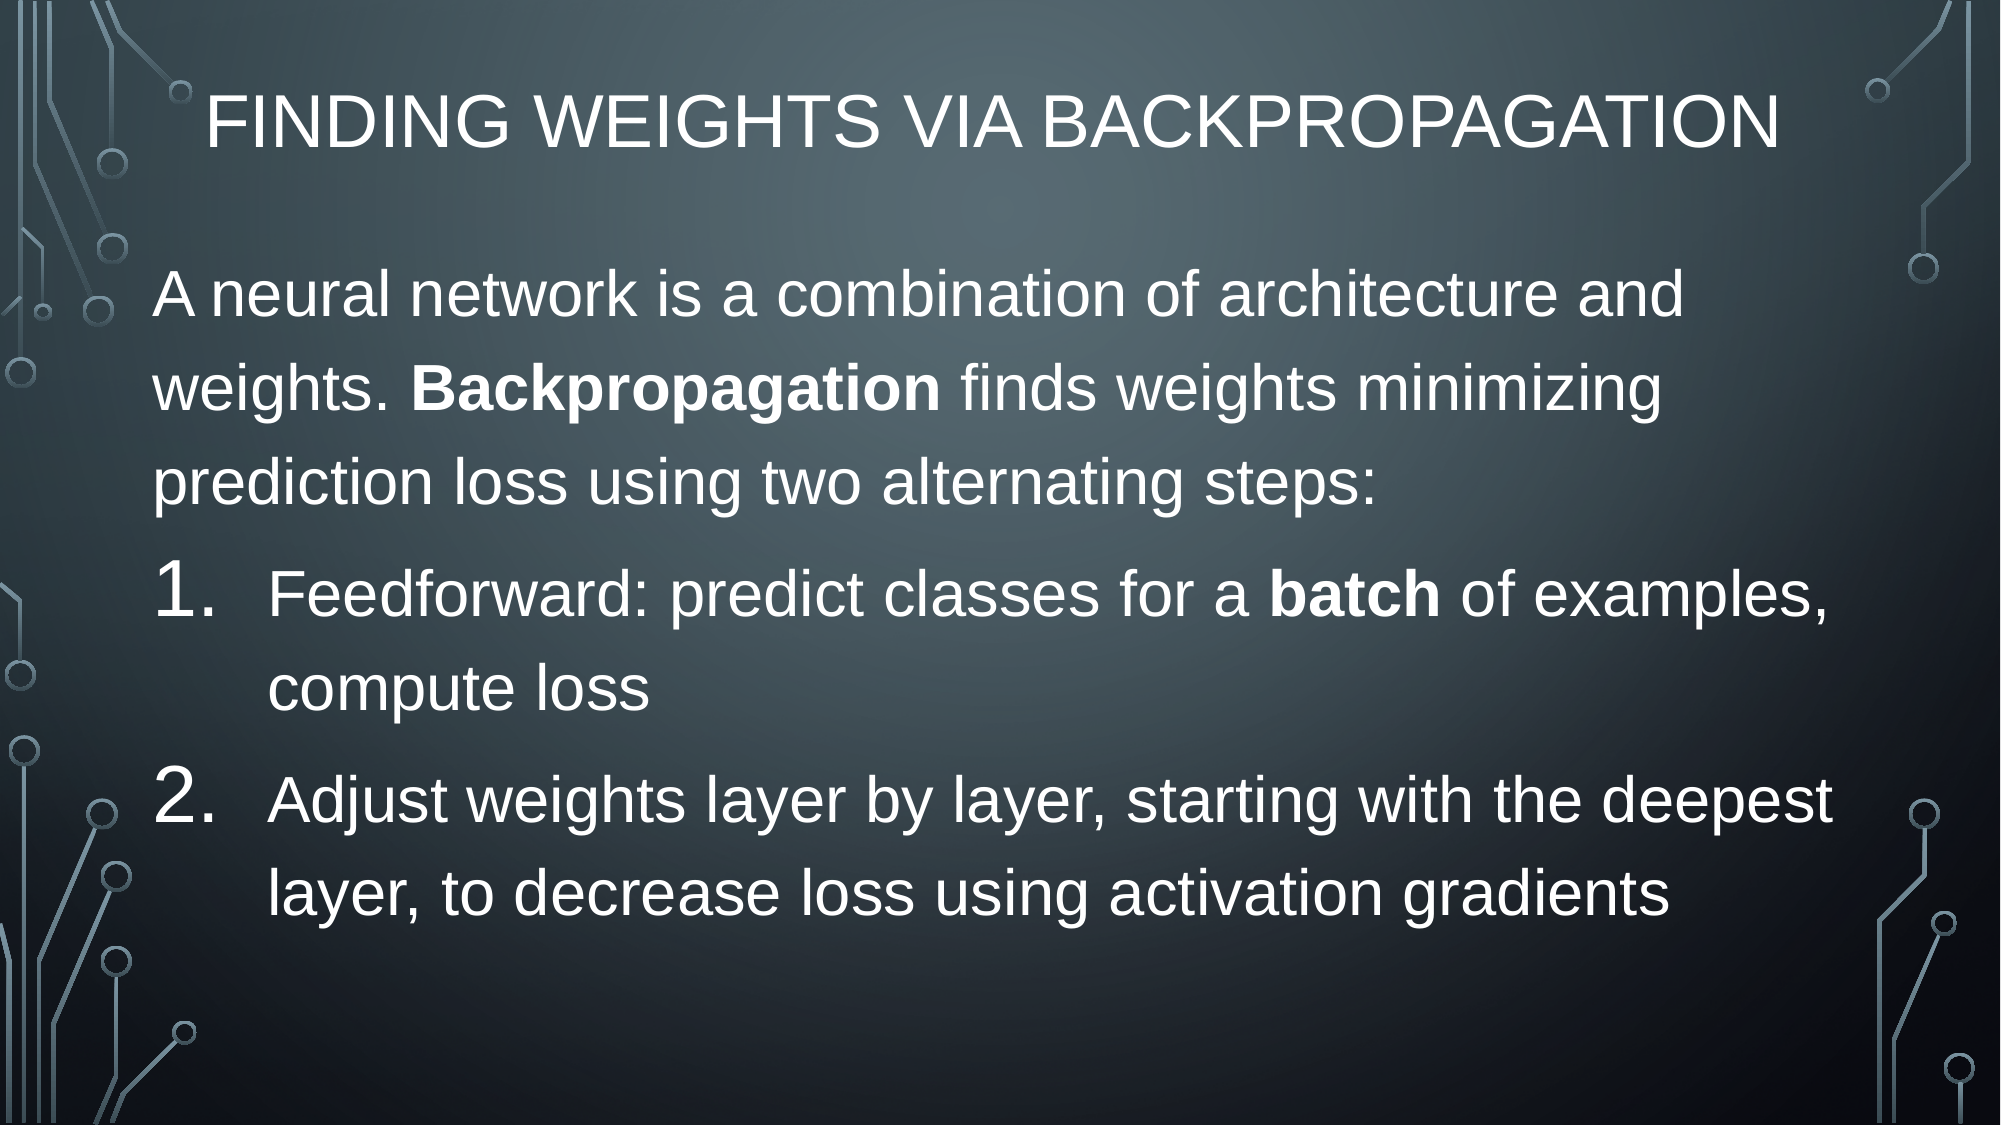

# FINDING WEIGHTS VIA BACKPROPAGATION
A neural network is a combination of architecture and weights. Backpropagation finds weights minimizing prediction loss using two alternating steps:
Feedforward: predict classes for a batch of examples, compute loss
Adjust weights layer by layer, starting with the deepest layer, to decrease loss using activation gradients